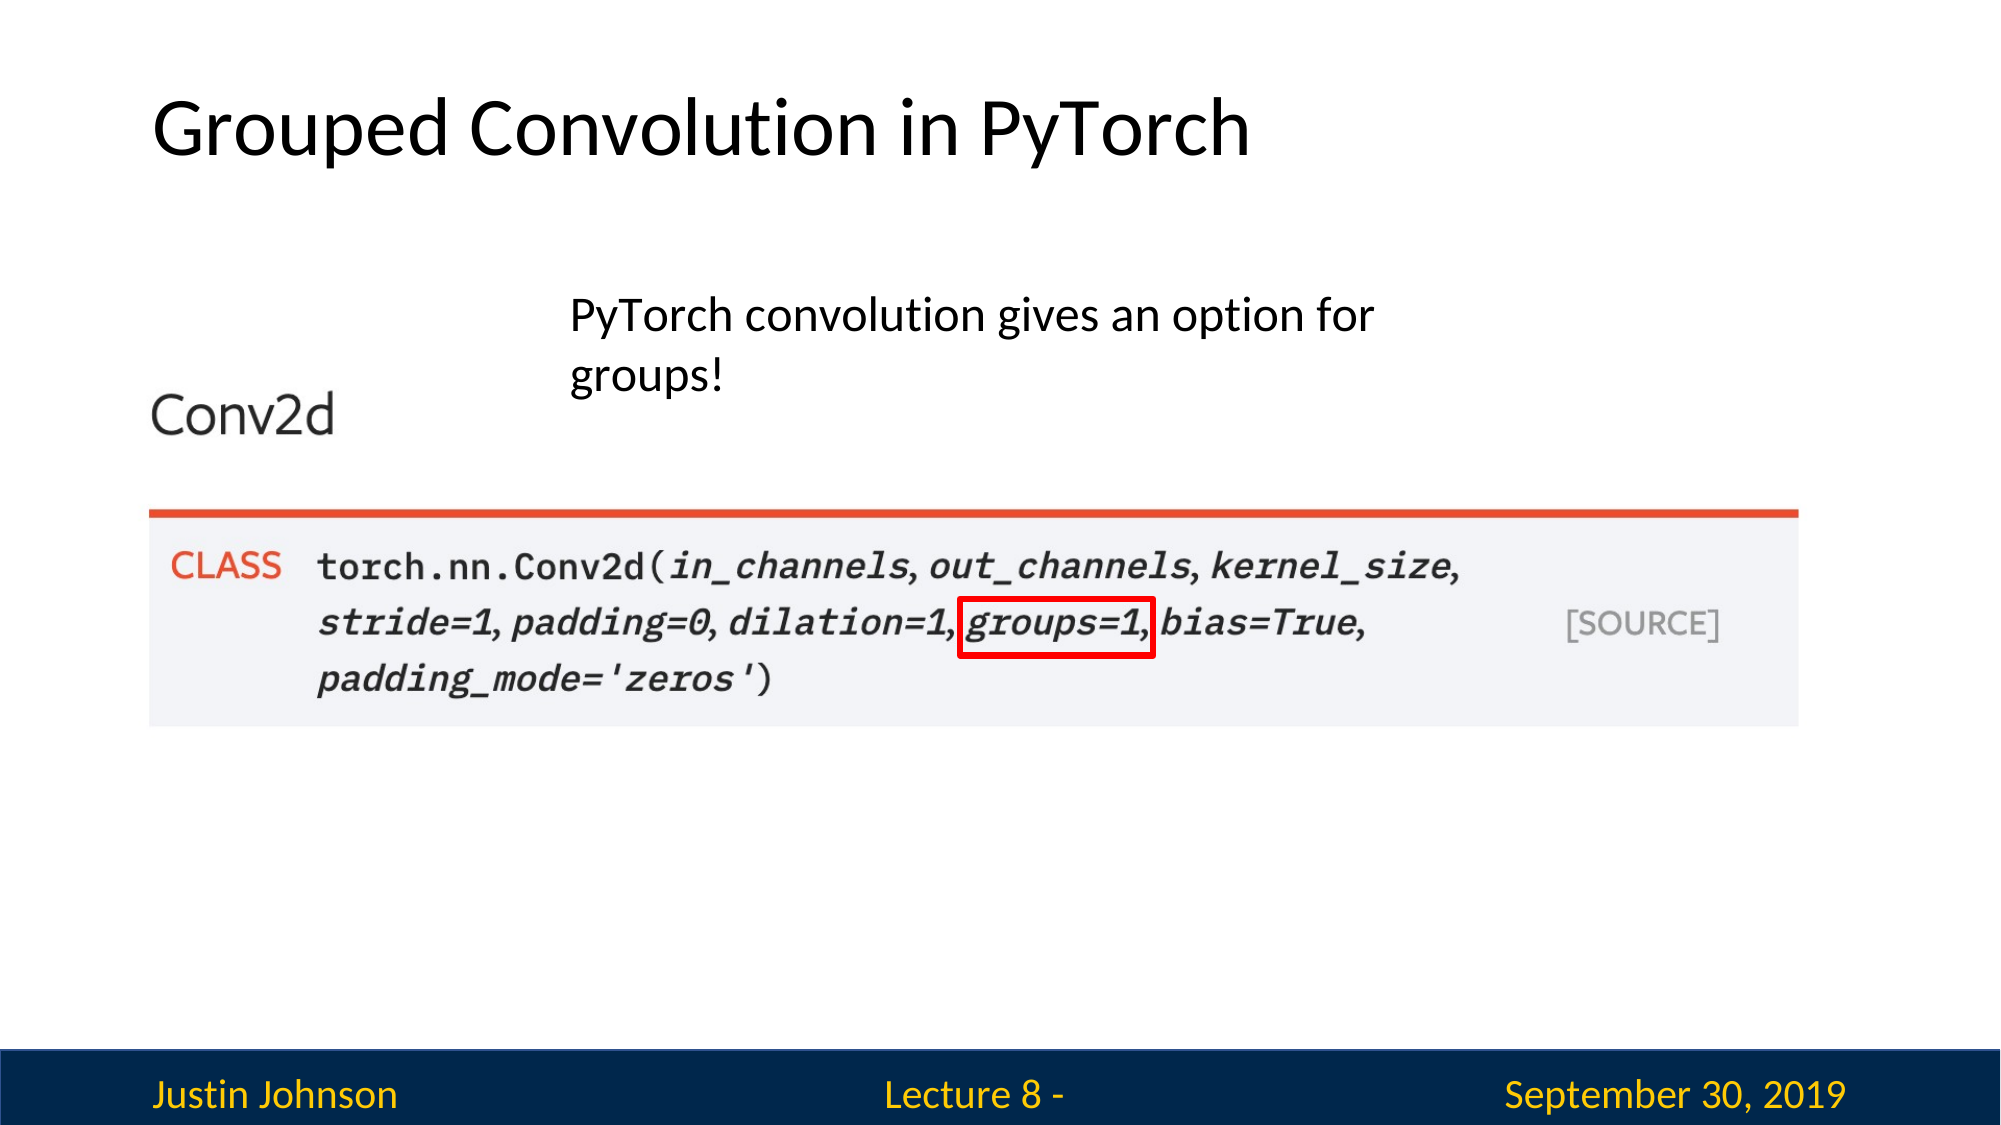

# Grouped Convolution in PyTorch
PyTorch convolution gives an option for groups!

Justin Johnson
September 30, 2019
Lecture 8 - 413